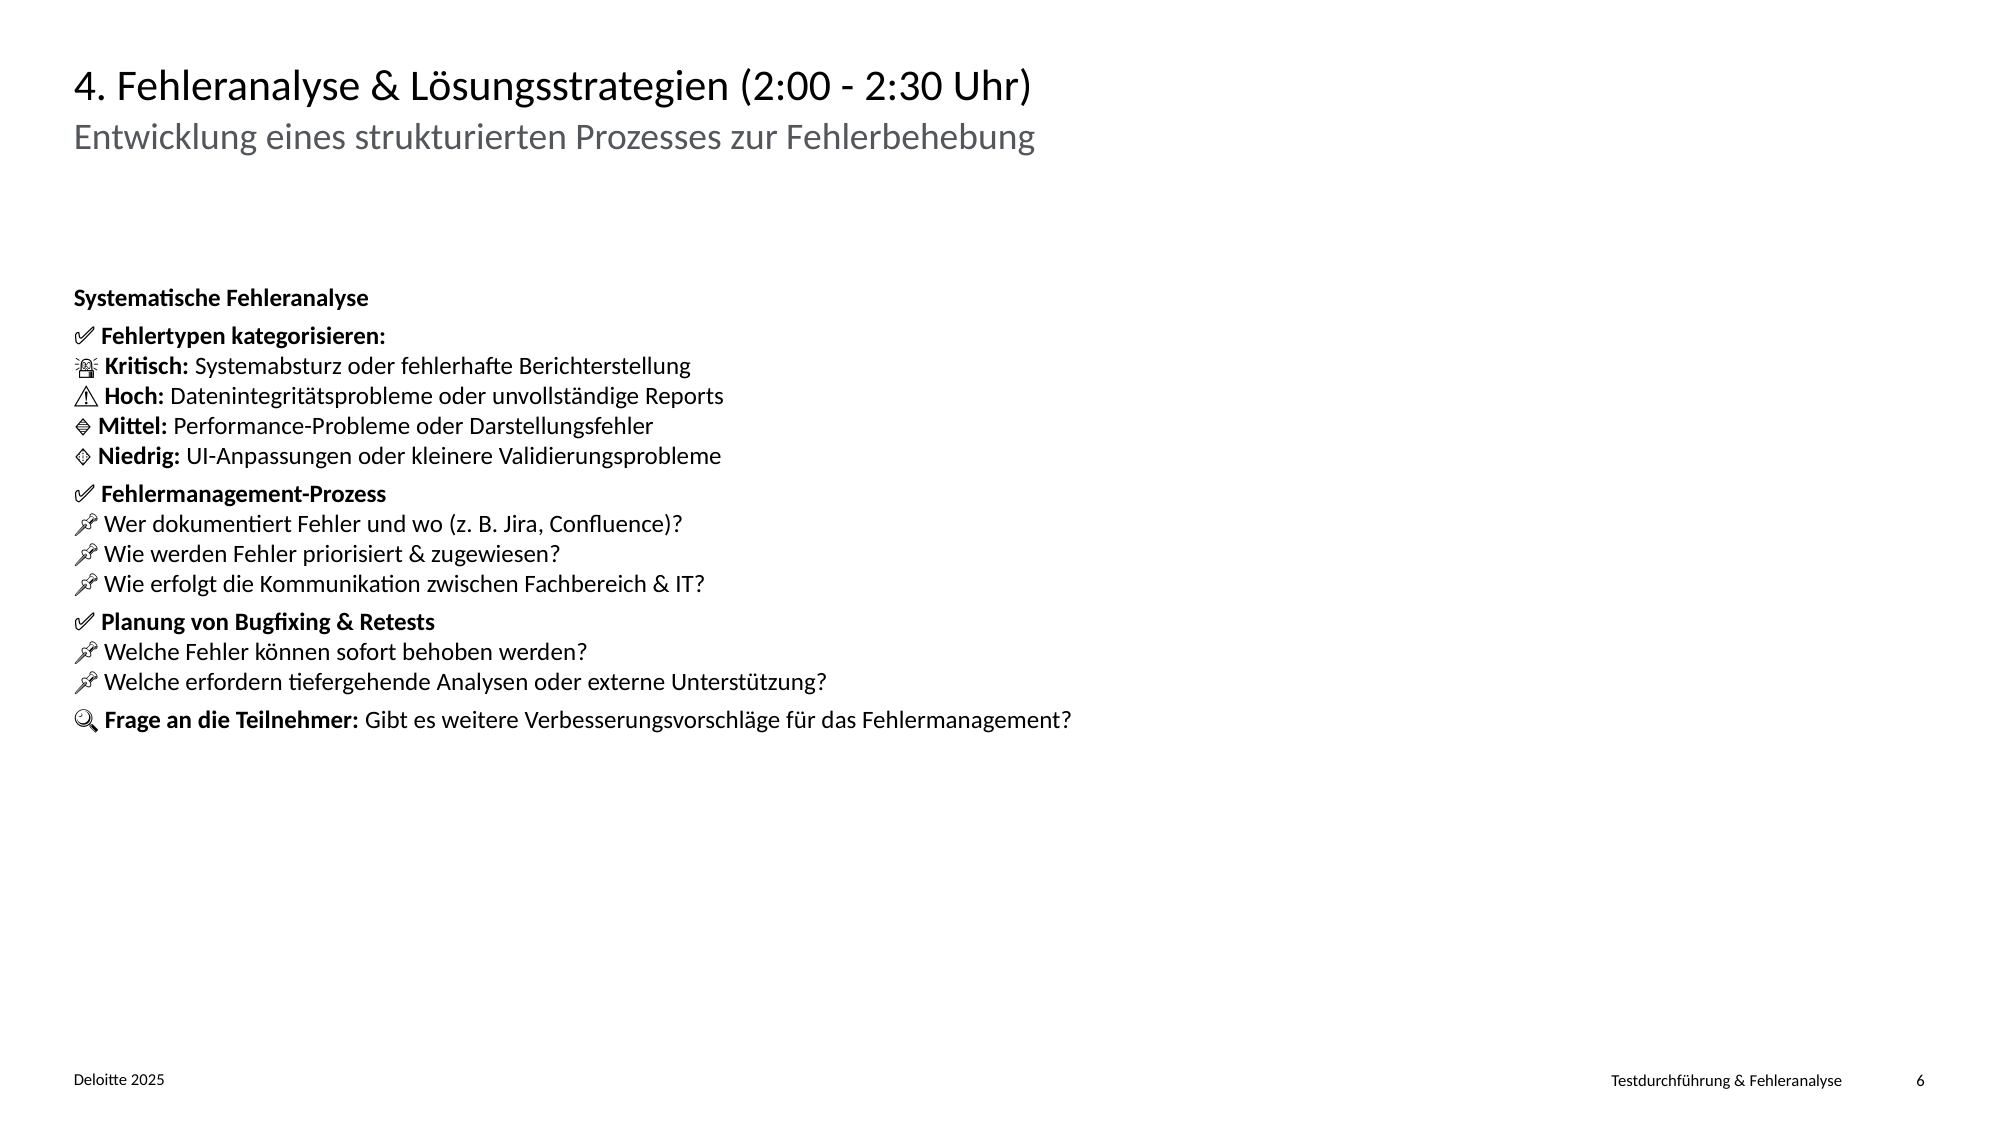

# 4. Fehleranalyse & Lösungsstrategien (2:00 - 2:30 Uhr)
Entwicklung eines strukturierten Prozesses zur Fehlerbehebung
Systematische Fehleranalyse
✅ Fehlertypen kategorisieren:
🚨 Kritisch: Systemabsturz oder fehlerhafte Berichterstellung
⚠️ Hoch: Datenintegritätsprobleme oder unvollständige Reports
🔹 Mittel: Performance-Probleme oder Darstellungsfehler
🔸 Niedrig: UI-Anpassungen oder kleinere Validierungsprobleme
✅ Fehlermanagement-Prozess
📌 Wer dokumentiert Fehler und wo (z. B. Jira, Confluence)?
📌 Wie werden Fehler priorisiert & zugewiesen?
📌 Wie erfolgt die Kommunikation zwischen Fachbereich & IT?
✅ Planung von Bugfixing & Retests
📌 Welche Fehler können sofort behoben werden?
📌 Welche erfordern tiefergehende Analysen oder externe Unterstützung?
🔍 Frage an die Teilnehmer: Gibt es weitere Verbesserungsvorschläge für das Fehlermanagement?